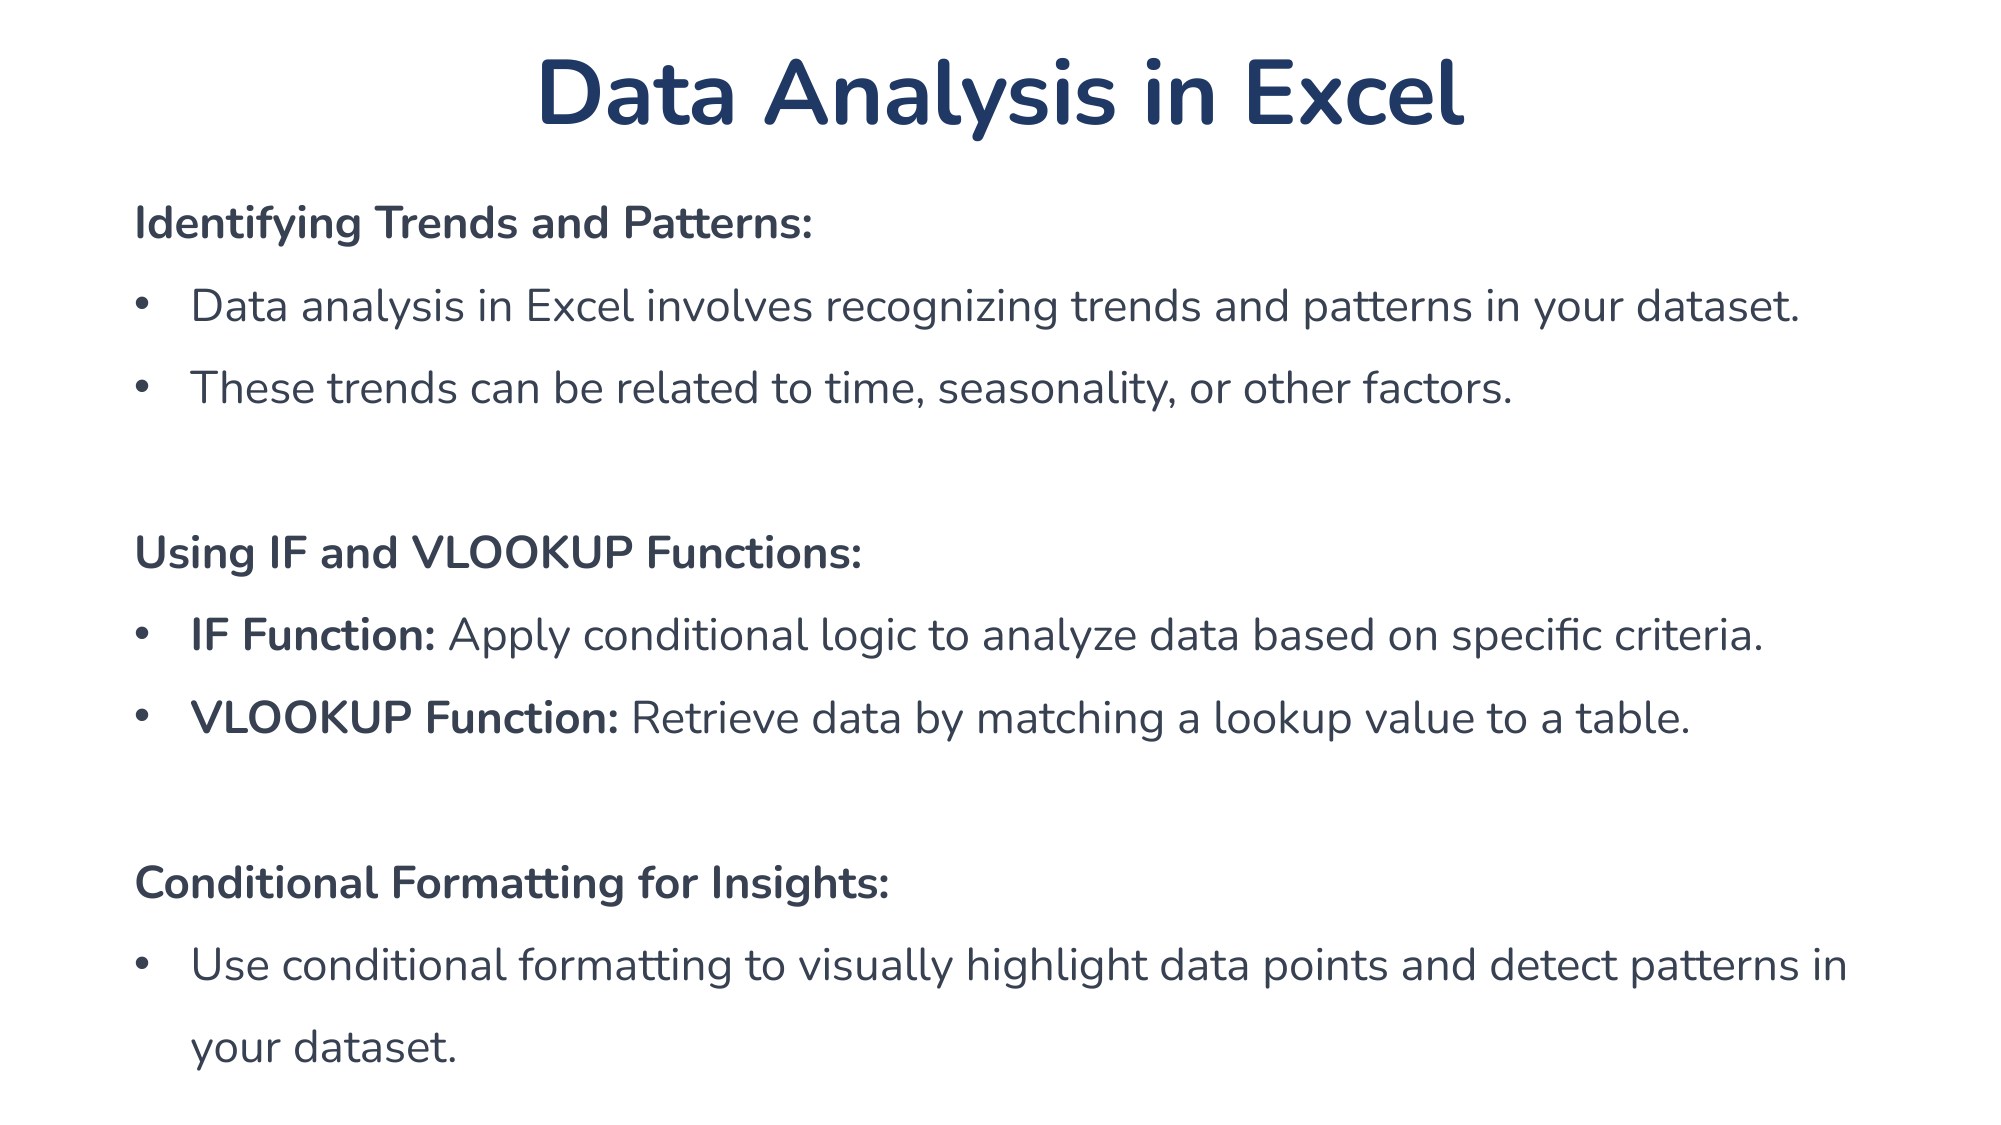

Data Analysis in Excel
Identifying Trends and Patterns:
Data analysis in Excel involves recognizing trends and patterns in your dataset.
These trends can be related to time, seasonality, or other factors.

Using IF and VLOOKUP Functions:
IF Function: Apply conditional logic to analyze data based on specific criteria.
VLOOKUP Function: Retrieve data by matching a lookup value to a table.

Conditional Formatting for Insights:
Use conditional formatting to visually highlight data points and detect patterns in your dataset.